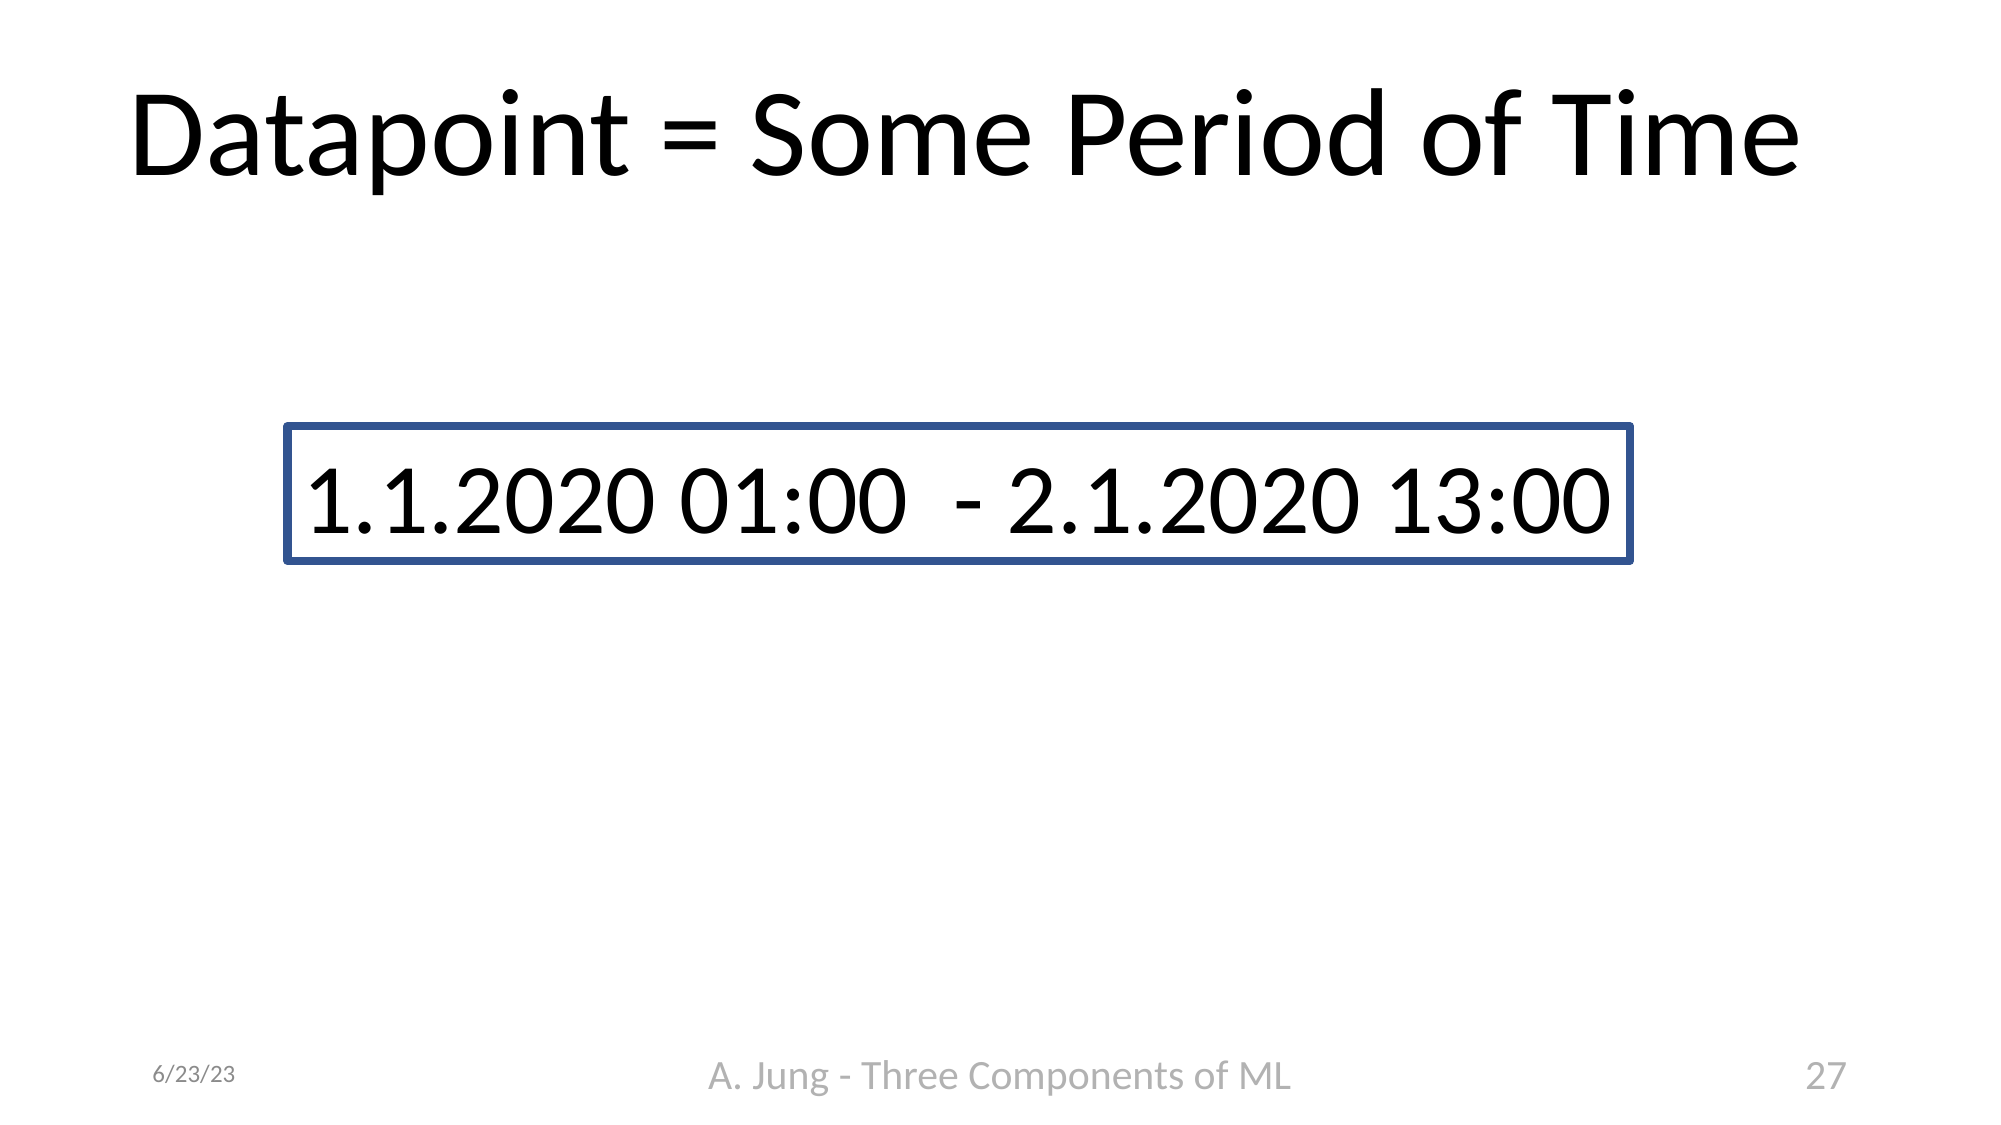

# Datapoint = Some Period of Time
1.1.2020 01:00  - 2.1.2020 13:00
6/23/23
A. Jung - Three Components of ML
27